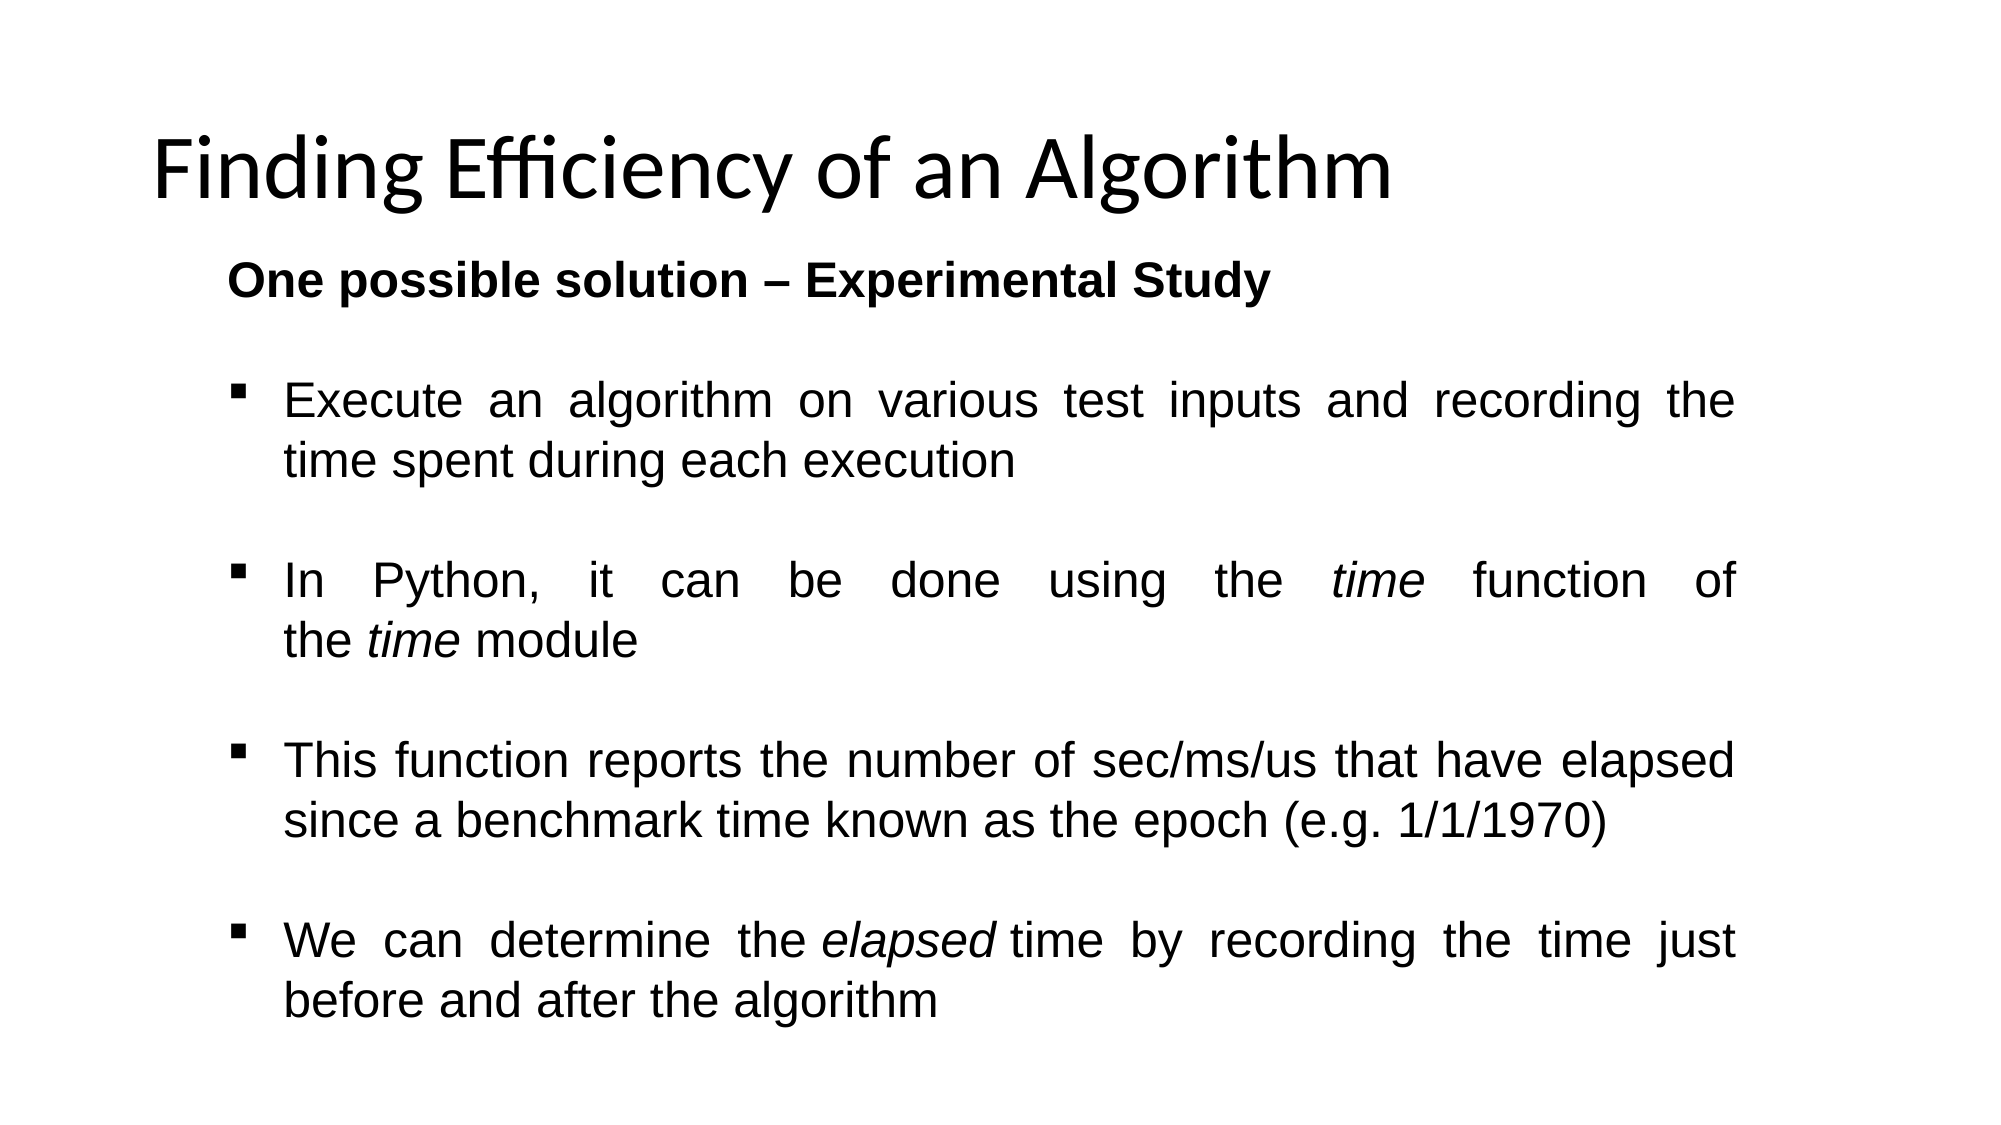

# Finding Efficiency of an Algorithm
One possible solution – Experimental Study

Execute an algorithm on various test inputs and recording the time spent during each execution

In Python, it can be done using the time function of the time module

This function reports the number of sec/ms/us that have elapsed since a benchmark time known as the epoch (e.g. 1/1/1970)

We can determine the elapsed time by recording the time just before and after the algorithm